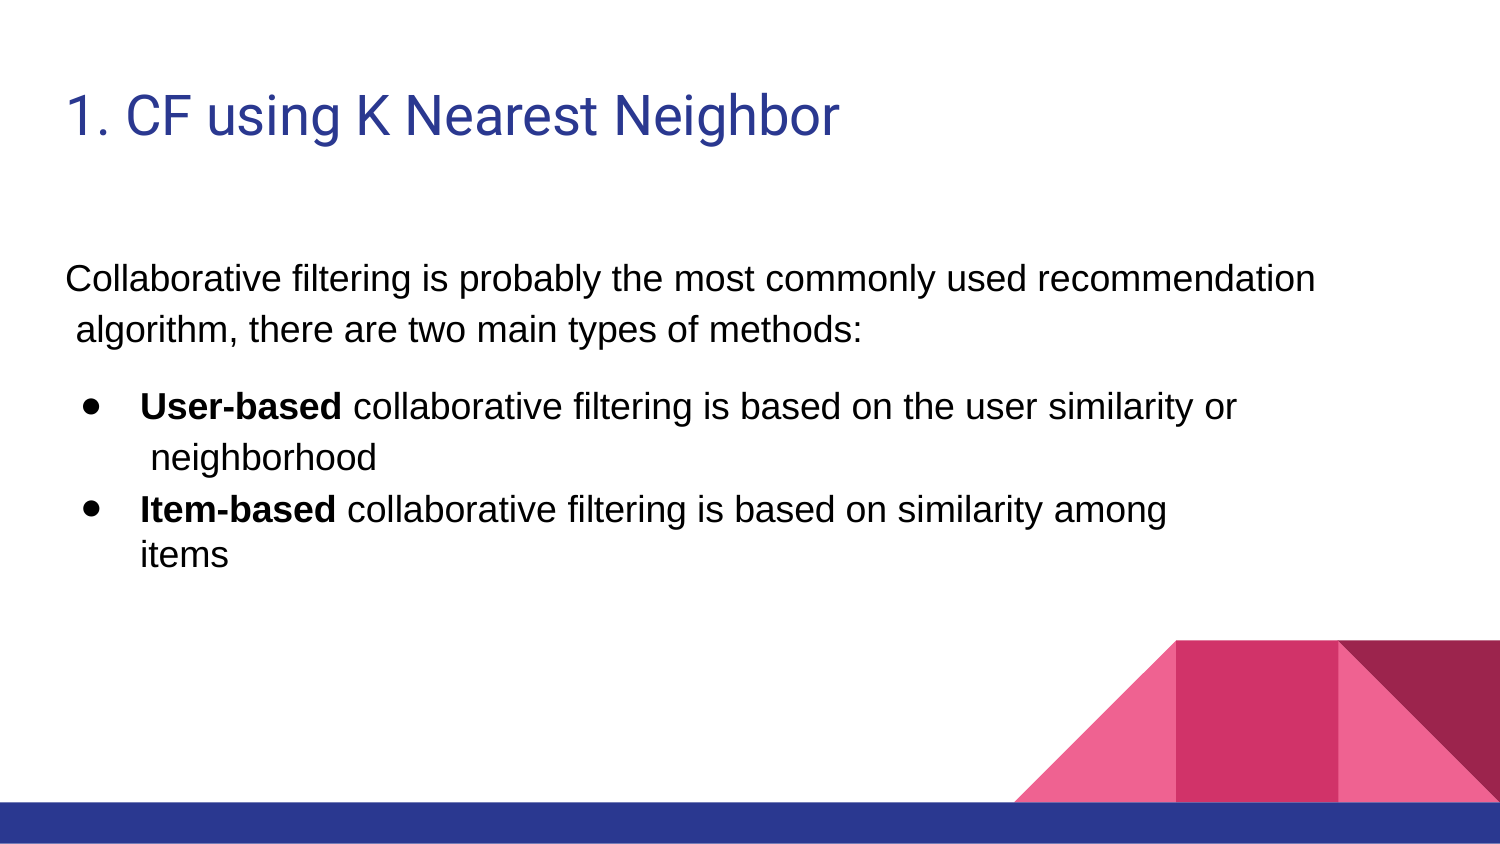

# 1. CF using K Nearest Neighbor
Collaborative filtering is probably the most commonly used recommendation  algorithm, there are two main types of methods:
User-based collaborative filtering is based on the user similarity or  neighborhood
Item-based collaborative filtering is based on similarity among items